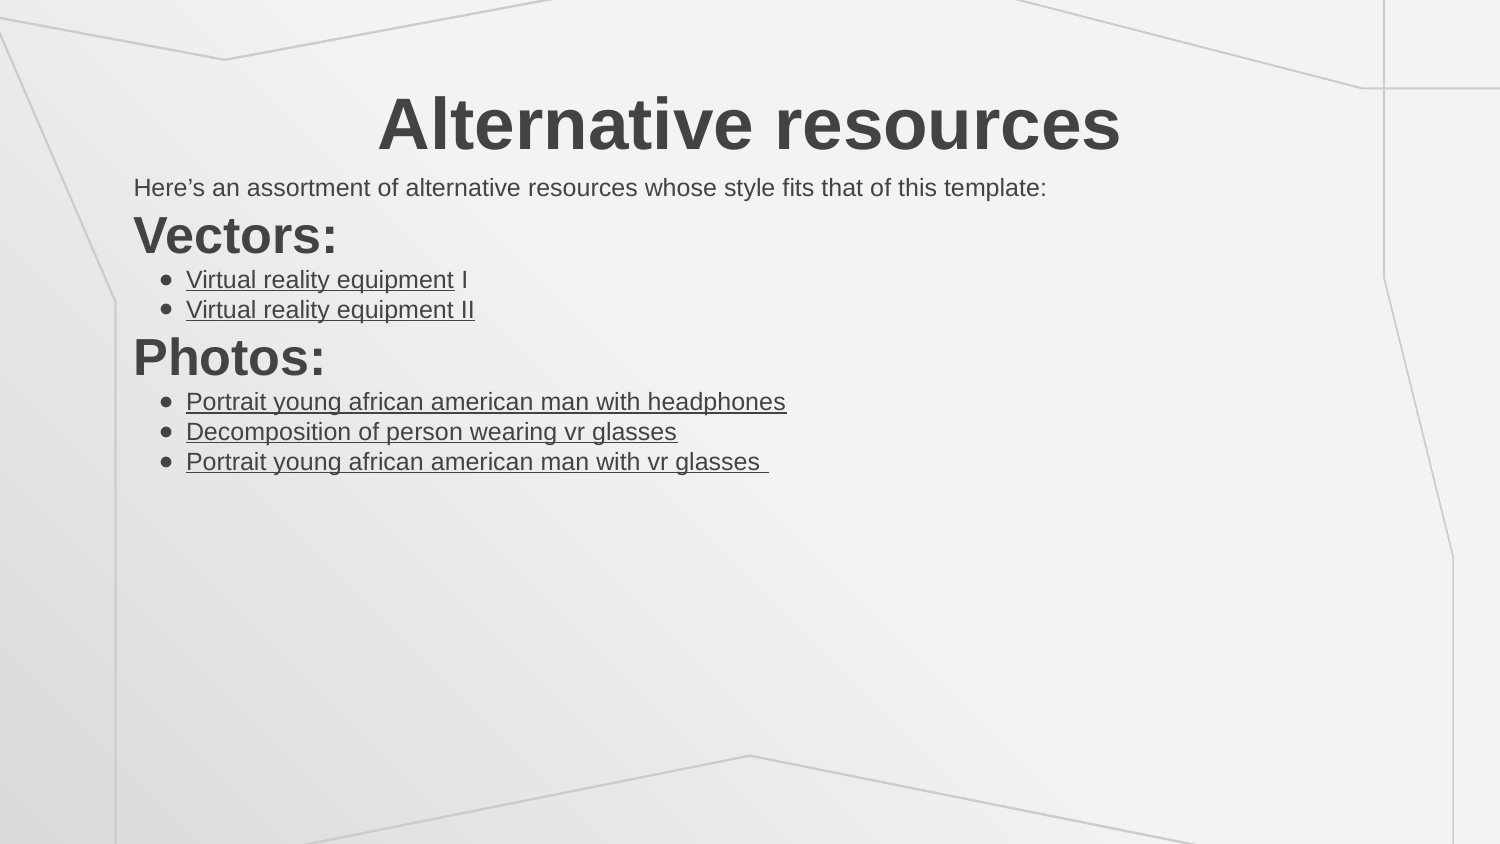

# Alternative resources
Here’s an assortment of alternative resources whose style fits that of this template:
Vectors:
Virtual reality equipment I
Virtual reality equipment II
Photos:
Portrait young african american man with headphones
Decomposition of person wearing vr glasses
Portrait young african american man with vr glasses